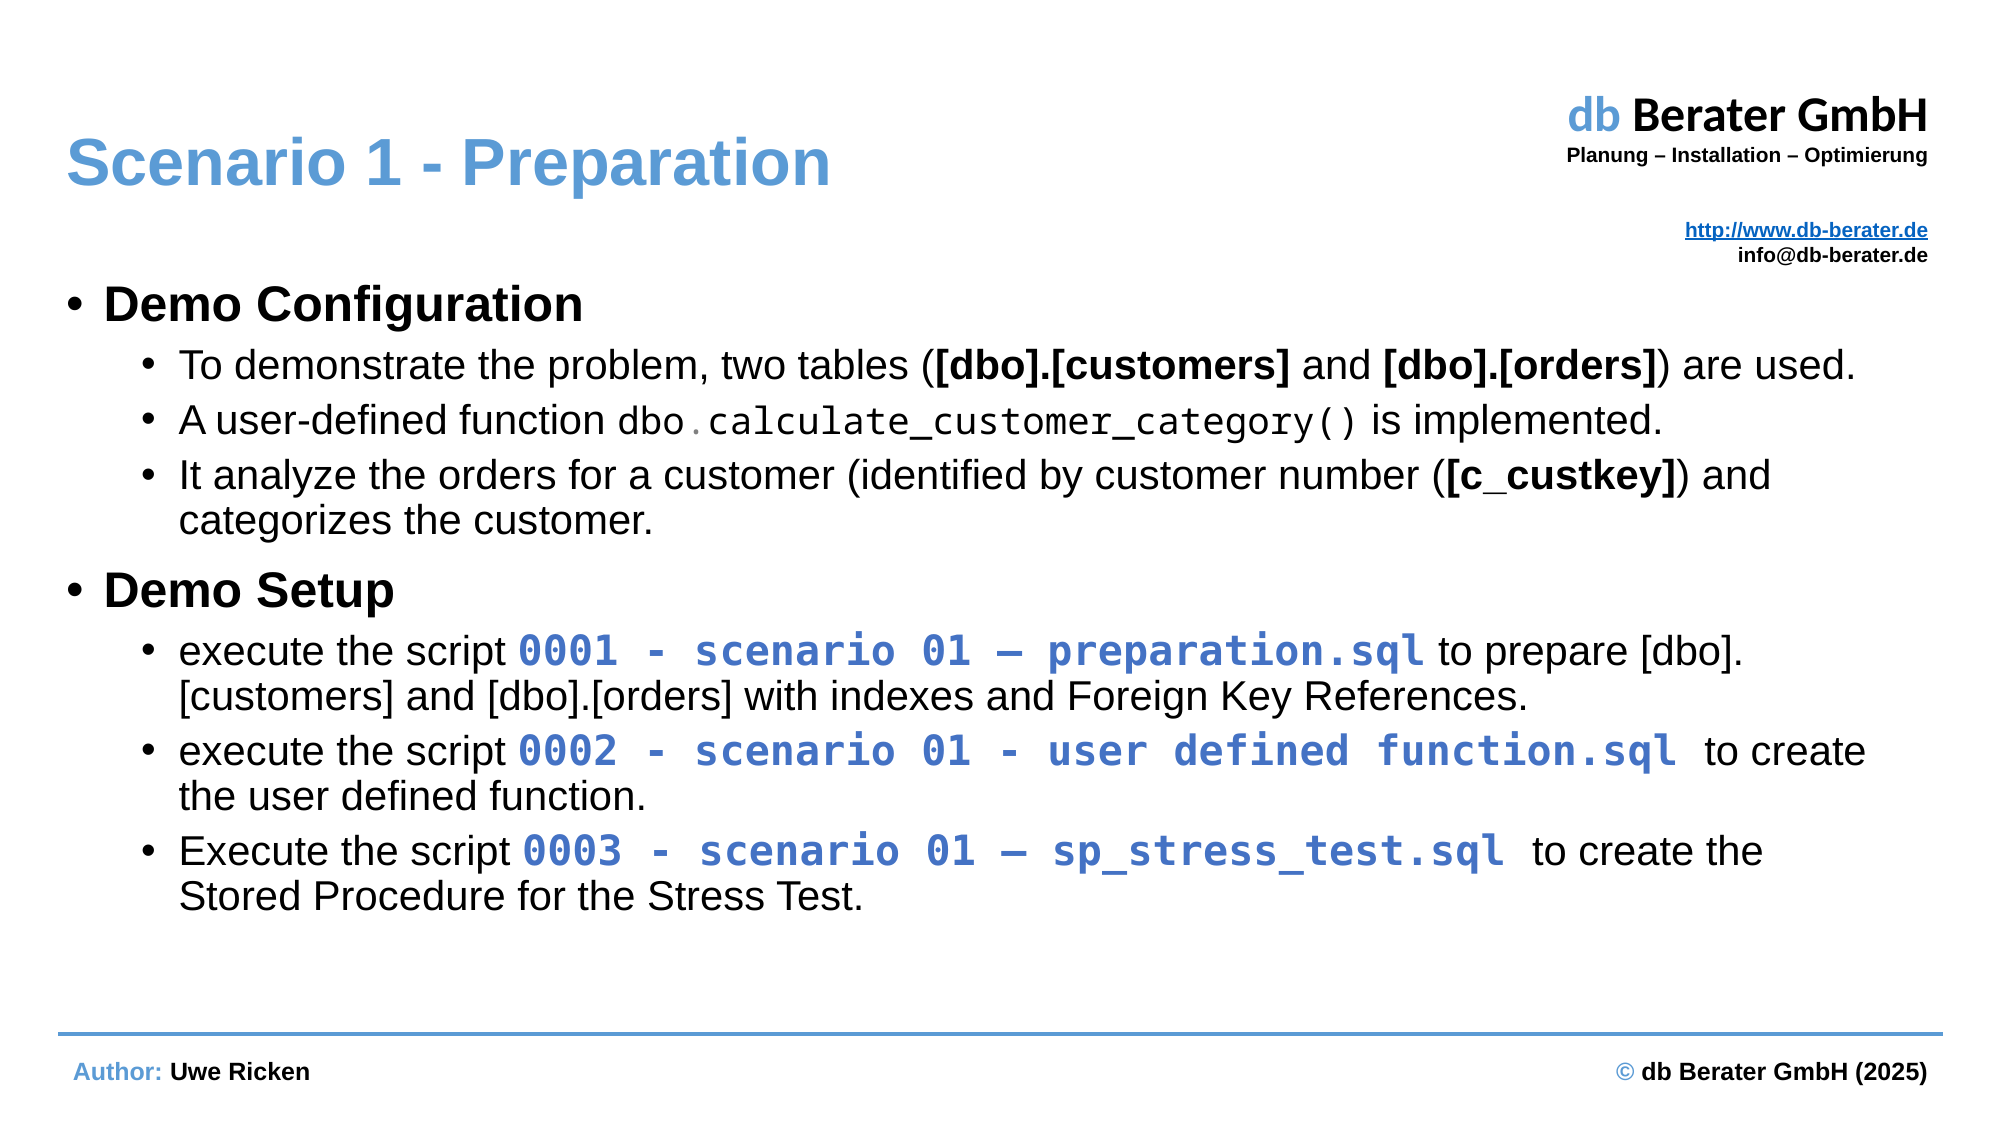

# Scenario 1 - Preparation
Demo Configuration
To demonstrate the problem, two tables ([dbo].[customers] and [dbo].[orders]) are used.
A user-defined function dbo.calculate_customer_category() is implemented.
It analyze the orders for a customer (identified by customer number ([c_custkey]) and categorizes the customer.
Demo Setup
execute the script 0001 - scenario 01 – preparation.sql to prepare [dbo].[customers] and [dbo].[orders] with indexes and Foreign Key References.
execute the script 0002 - scenario 01 - user defined function.sql to create the user defined function.
Execute the script 0003 - scenario 01 – sp_stress_test.sql to create the
Stored Procedure for the Stress Test.